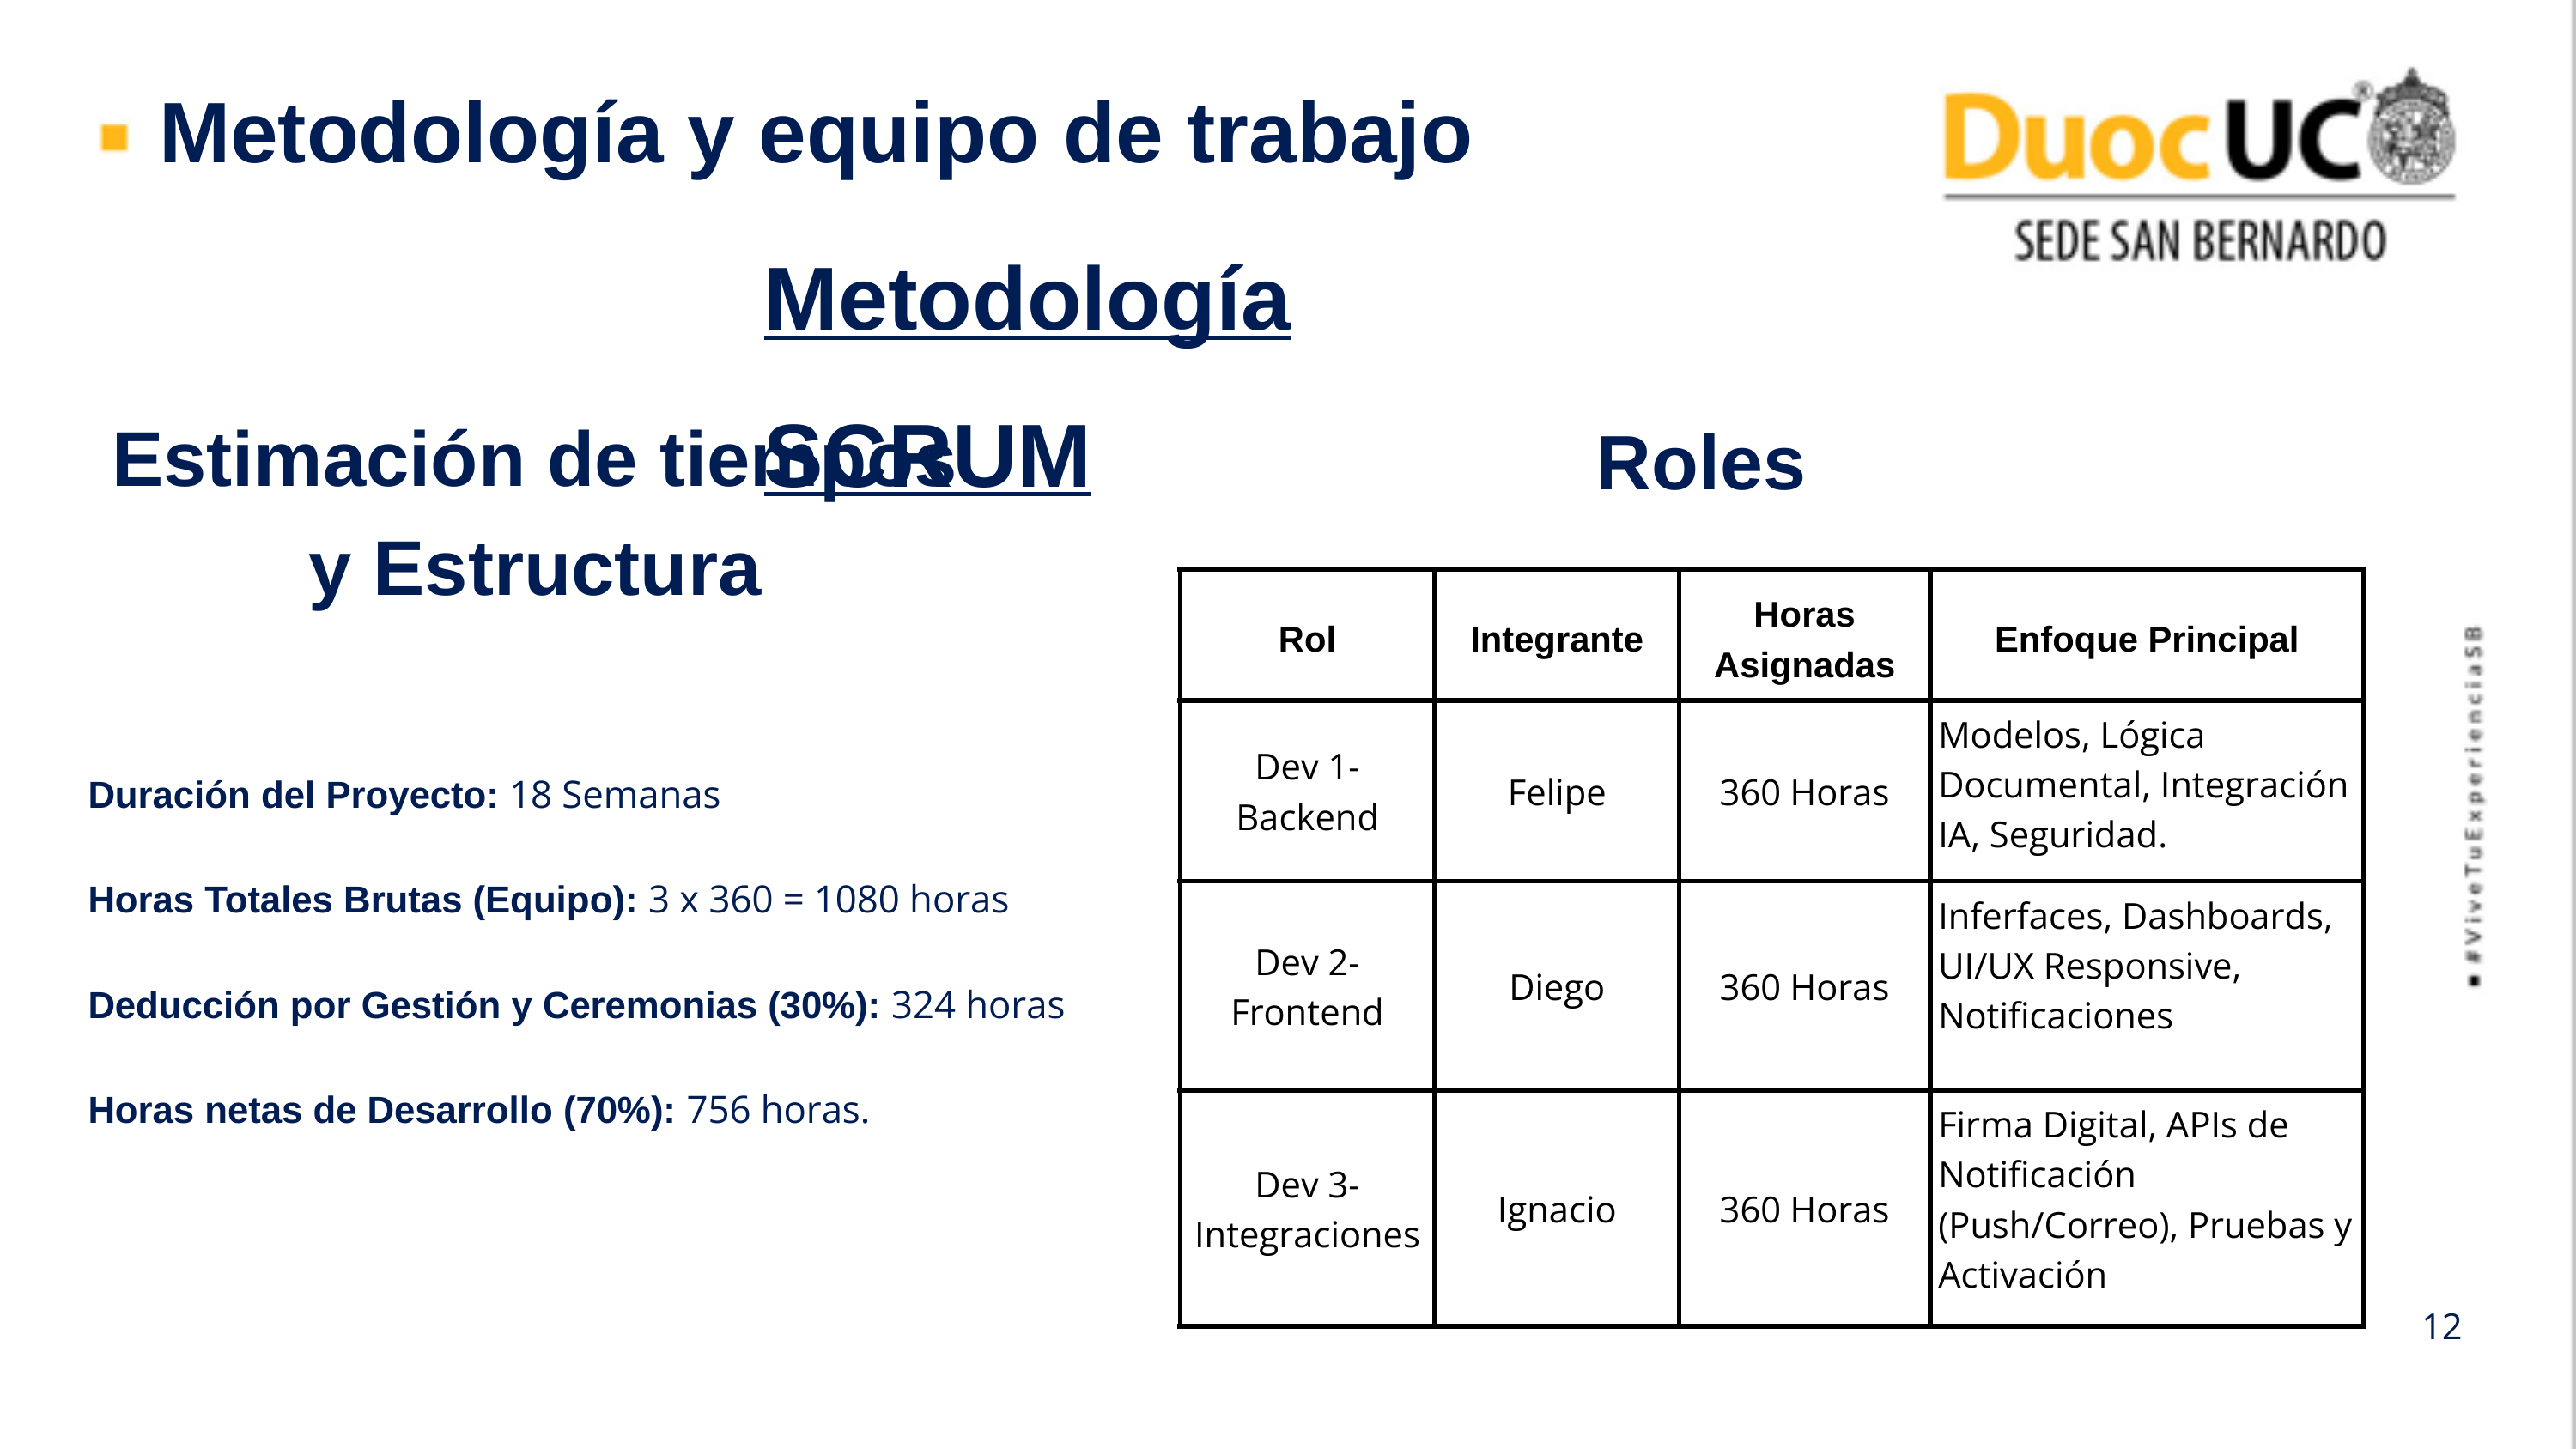

Metodología y equipo de trabajo
Metodología SCRUM
Roles
Estimación de tiempos y Estructura
| Rol | Integrante | Horas Asignadas | Enfoque Principal |
| --- | --- | --- | --- |
| Dev 1-Backend | Felipe | 360 Horas | Modelos, Lógica Documental, Integración IA, Seguridad. |
| Dev 2-Frontend | Diego | 360 Horas | Inferfaces, Dashboards, UI/UX Responsive, Notificaciones |
| Dev 3- Integraciones | Ignacio | 360 Horas | Firma Digital, APIs de Notificación (Push/Correo), Pruebas y Activación |
Duración del Proyecto: 18 Semanas

Horas Totales Brutas (Equipo): 3 x 360 = 1080 horas

Deducción por Gestión y Ceremonias (30%): 324 horas

Horas netas de Desarrollo (70%): 756 horas.
12